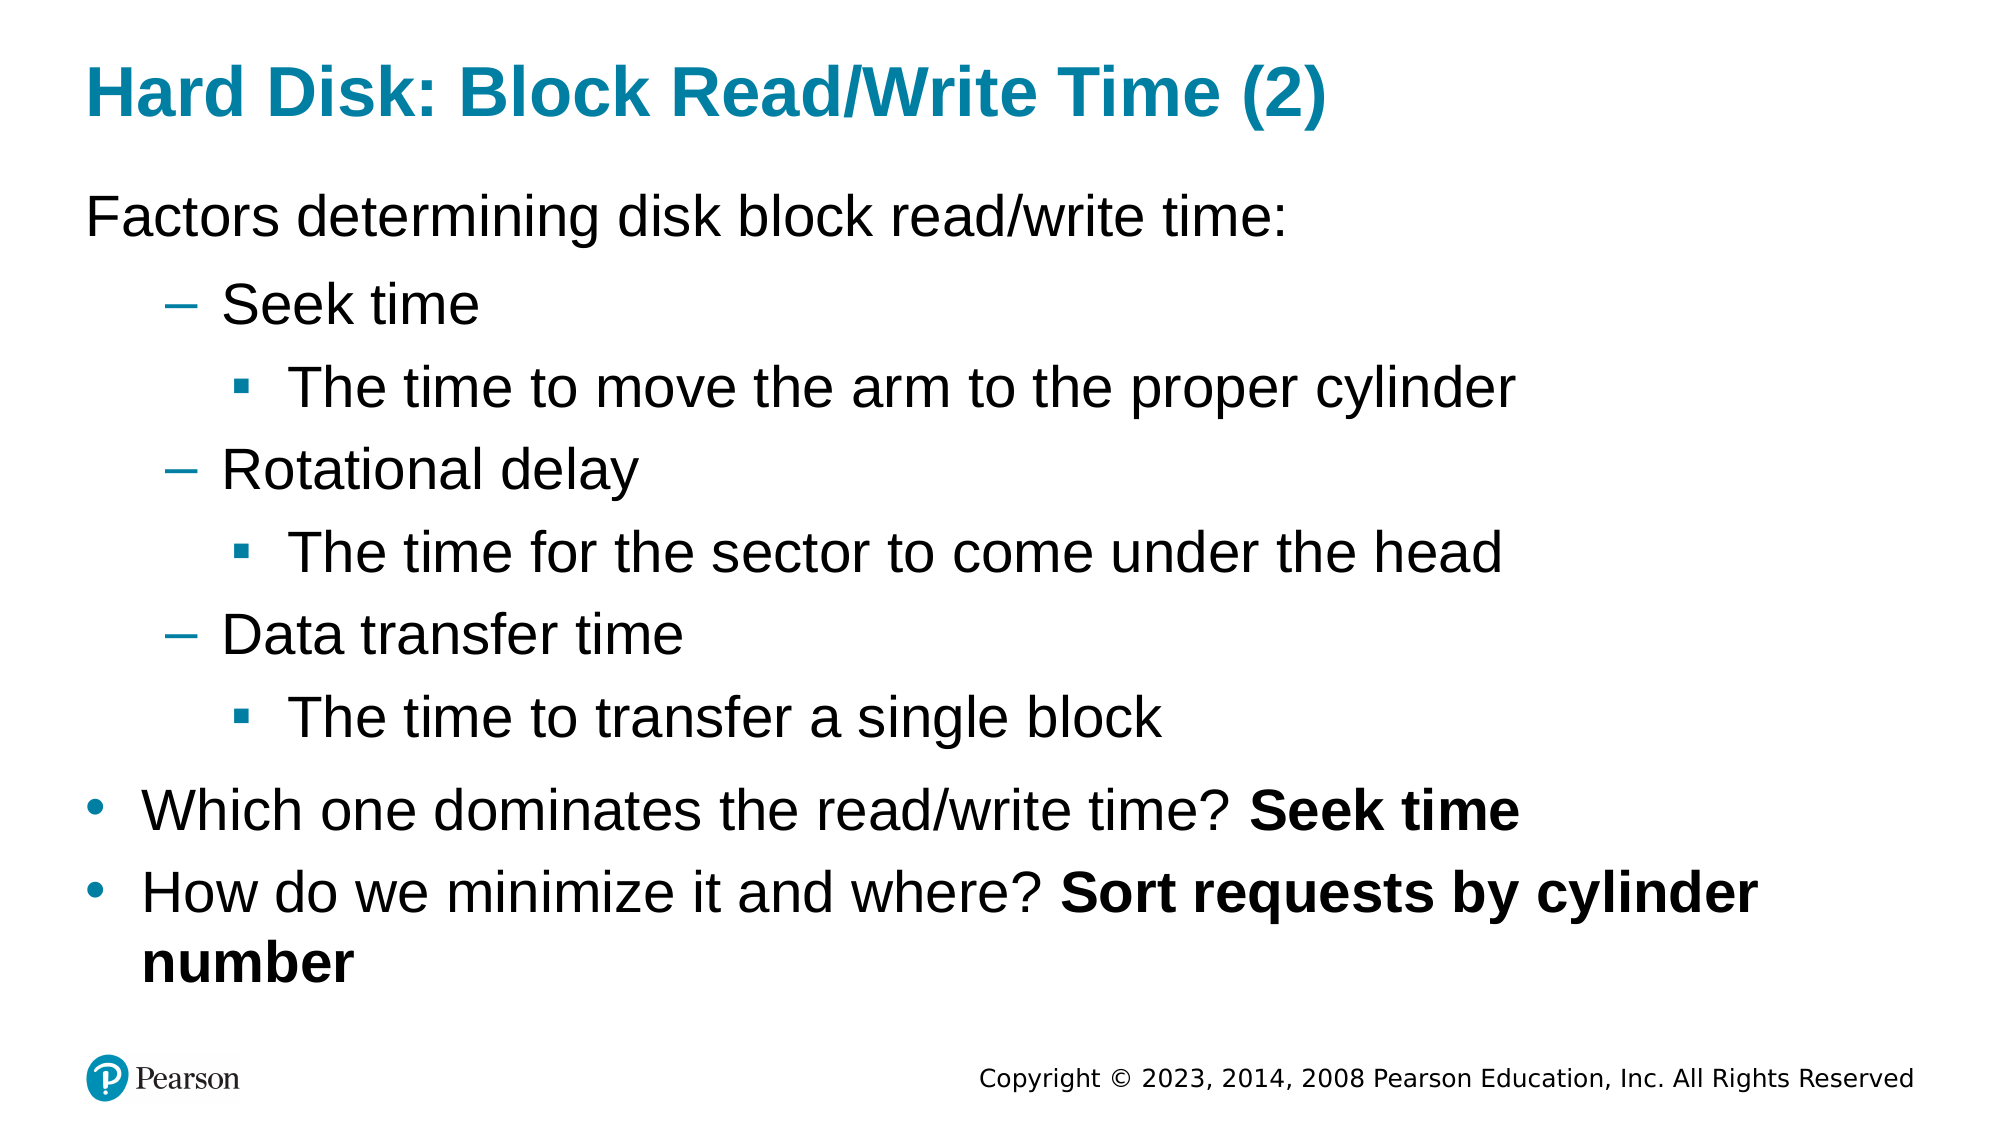

# Hard Disk: Block Read/Write Time (2)
Factors determining disk block read/write time:
Seek time
The time to move the arm to the proper cylinder
Rotational delay
The time for the sector to come under the head
Data transfer time
The time to transfer a single block
Which one dominates the read/write time? Seek time
How do we minimize it and where? Sort requests by cylinder number